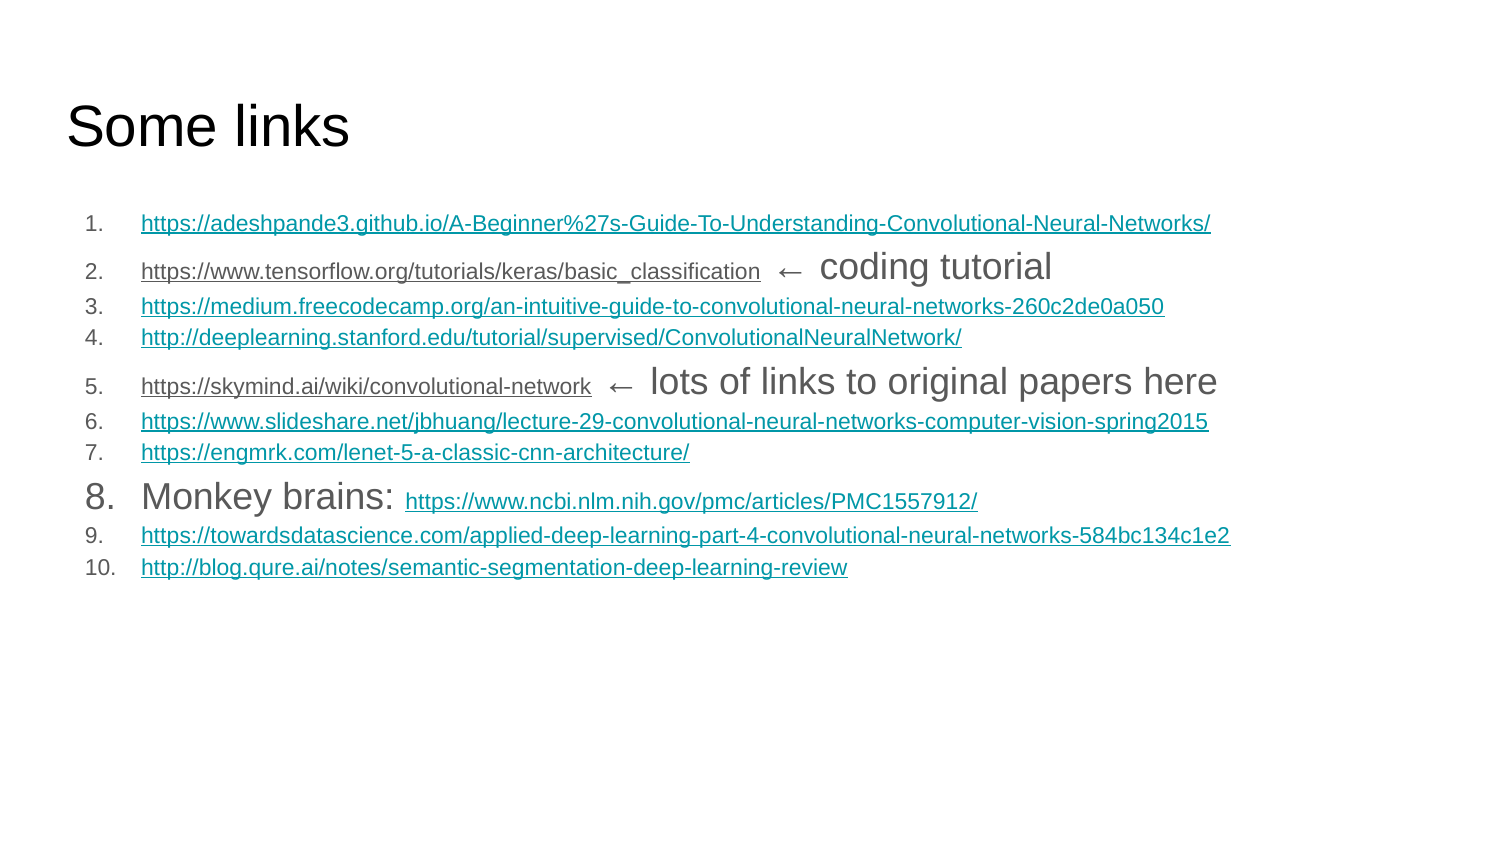

# Some links
https://adeshpande3.github.io/A-Beginner%27s-Guide-To-Understanding-Convolutional-Neural-Networks/
https://www.tensorflow.org/tutorials/keras/basic_classification ← coding tutorial
https://medium.freecodecamp.org/an-intuitive-guide-to-convolutional-neural-networks-260c2de0a050
http://deeplearning.stanford.edu/tutorial/supervised/ConvolutionalNeuralNetwork/
https://skymind.ai/wiki/convolutional-network ← lots of links to original papers here
https://www.slideshare.net/jbhuang/lecture-29-convolutional-neural-networks-computer-vision-spring2015
https://engmrk.com/lenet-5-a-classic-cnn-architecture/
Monkey brains: https://www.ncbi.nlm.nih.gov/pmc/articles/PMC1557912/
https://towardsdatascience.com/applied-deep-learning-part-4-convolutional-neural-networks-584bc134c1e2
http://blog.qure.ai/notes/semantic-segmentation-deep-learning-review